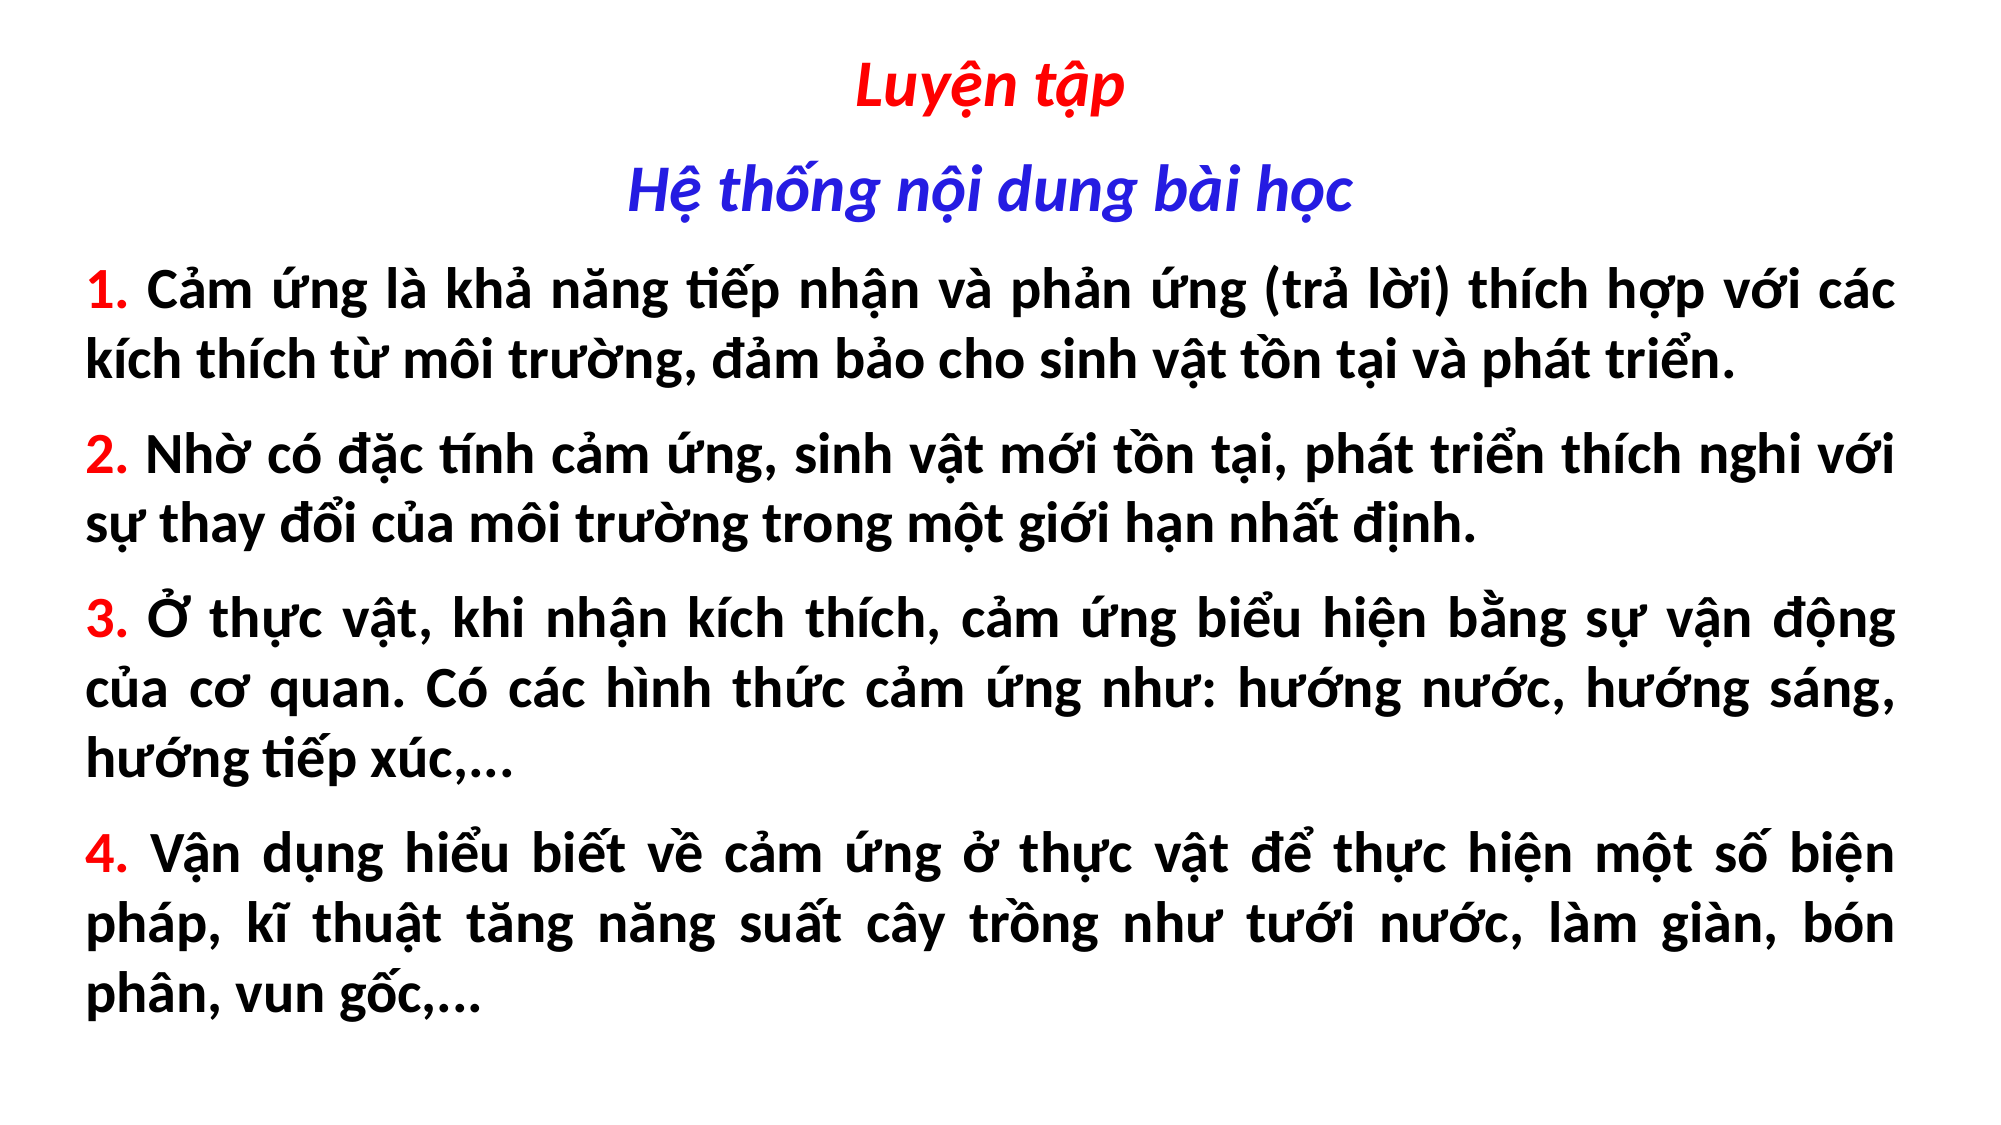

Luyện tập
Hệ thống nội dung bài học
1. Cảm ứng là khả năng tiếp nhận và phản ứng (trả lời) thích hợp với các kích thích từ môi trường, đảm bảo cho sinh vật tồn tại và phát triển.
2. Nhờ có đặc tính cảm ứng, sinh vật mới tồn tại, phát triển thích nghi với sự thay đổi của môi trường trong một giới hạn nhất định.
3. Ở thực vật, khi nhận kích thích, cảm ứng biểu hiện bằng sự vận động của cơ quan. Có các hình thức cảm ứng như: hướng nước, hướng sáng, hướng tiếp xúc,...
4. Vận dụng hiểu biết về cảm ứng ở thực vật để thực hiện một số biện pháp, kĩ thuật tăng năng suất cây trồng như tưới nước, làm giàn, bón phân, vun gốc,...